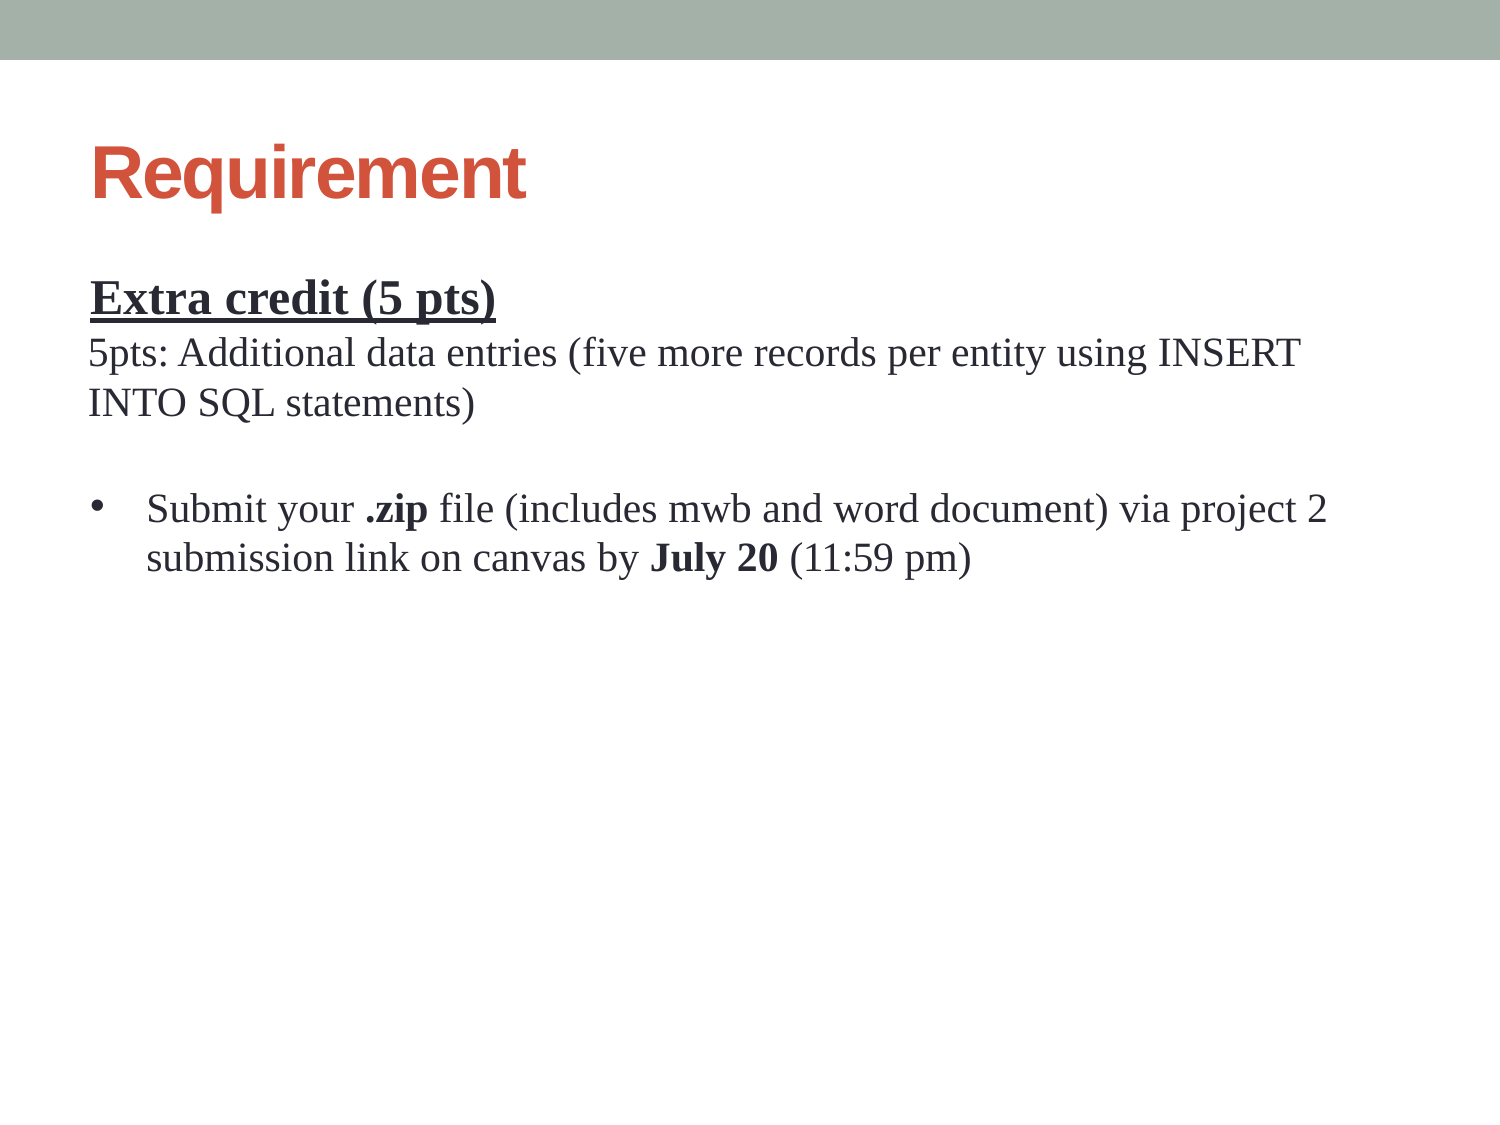

# Requirement
Extra credit (5 pts)
5pts: Additional data entries (five more records per entity using INSERT INTO SQL statements)

Submit your .zip file (includes mwb and word document) via project 2 submission link on canvas by July 20 (11:59 pm)